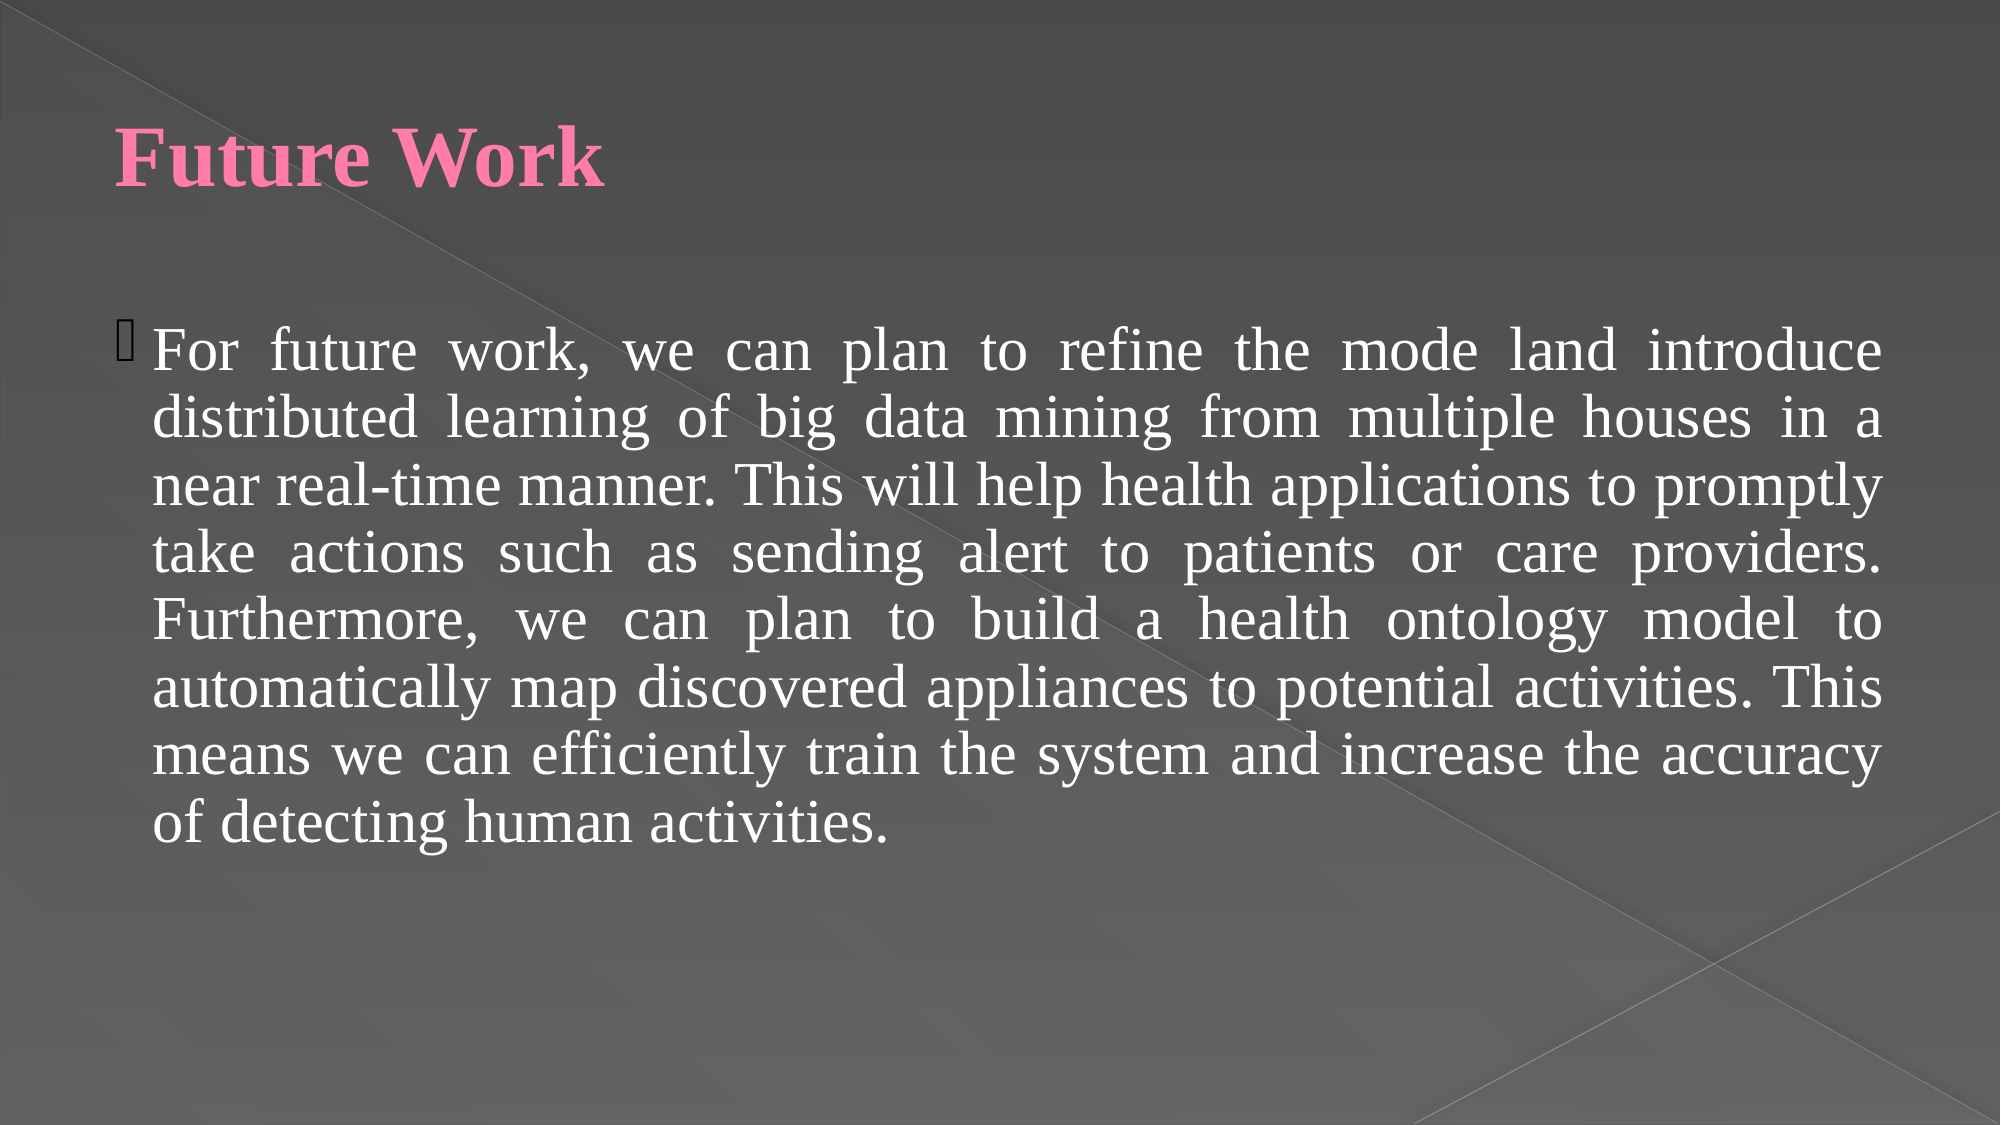

# Future Work
For future work, we can plan to refine the mode land introduce distributed learning of big data mining from multiple houses in a near real-time manner. This will help health applications to promptly take actions such as sending alert to patients or care providers. Furthermore, we can plan to build a health ontology model to automatically map discovered appliances to potential activities. This means we can efficiently train the system and increase the accuracy of detecting human activities.